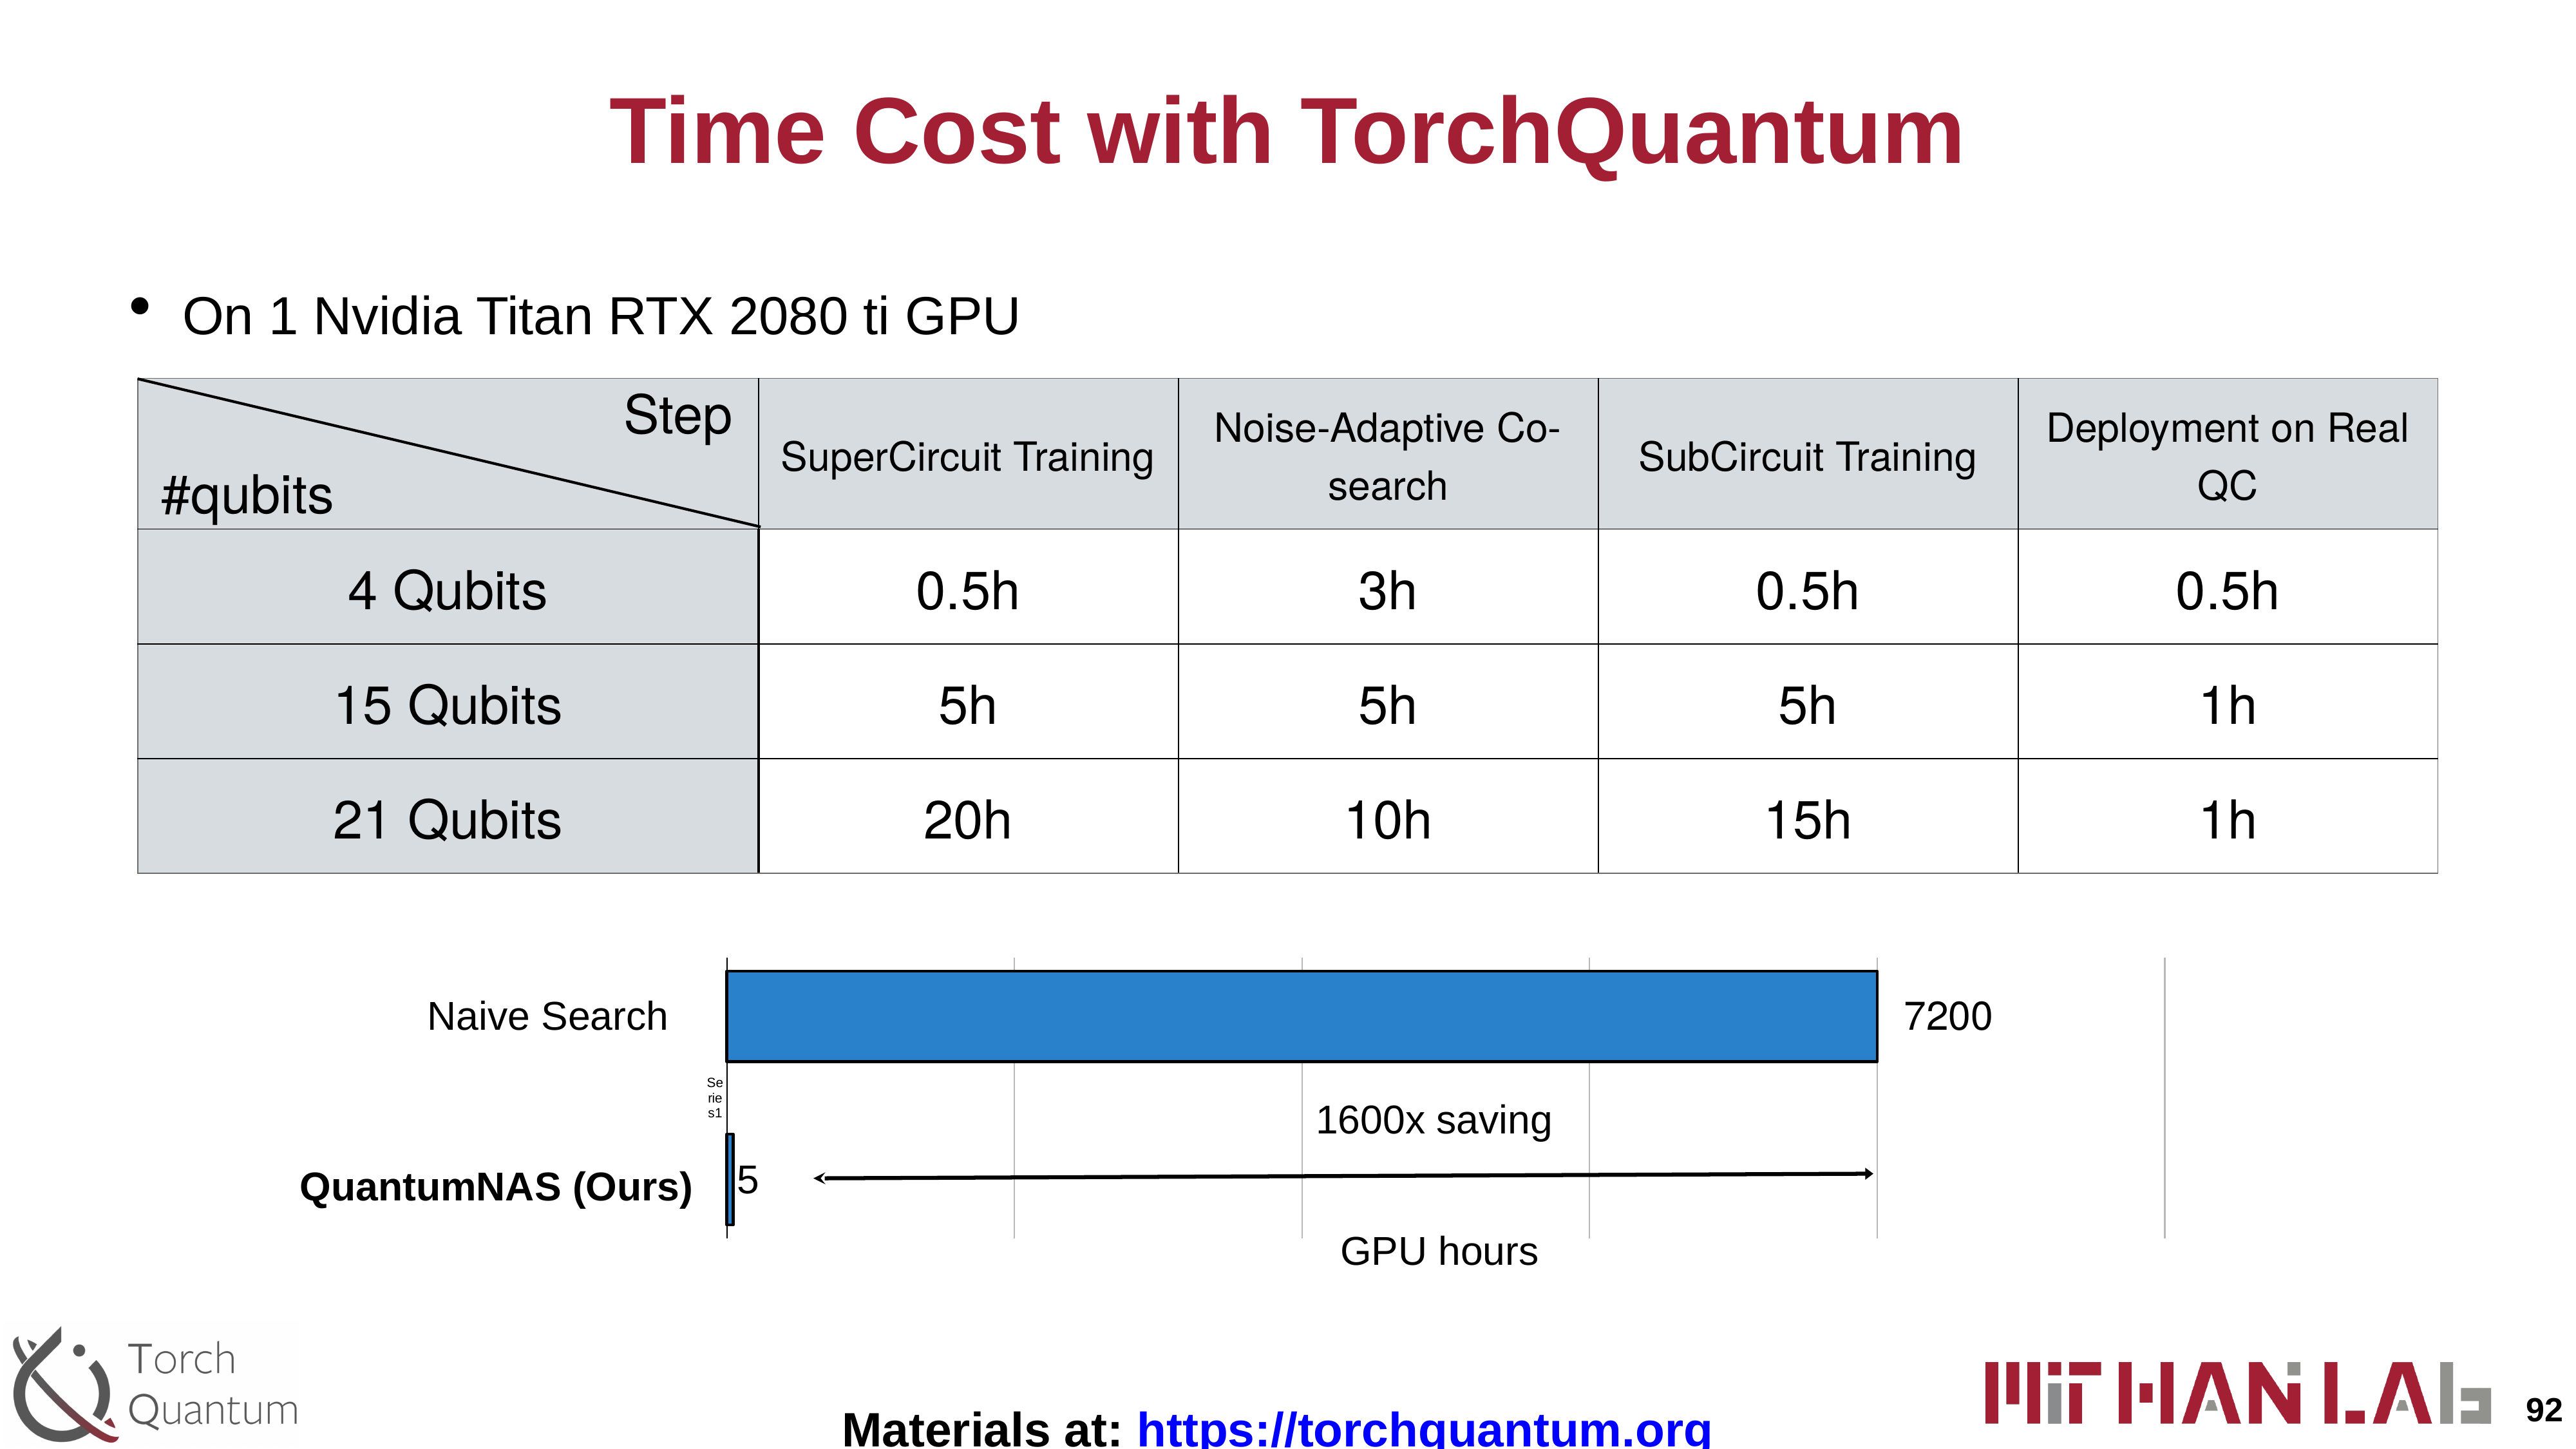

# Time Cost with TorchQuantum
On 1 Nvidia Titan RTX 2080 ti GPU
Step
|  | SuperCircuit Training | Noise-Adaptive Co-search | SubCircuit Training | Deployment on Real QC |
| --- | --- | --- | --- | --- |
| 4 Qubits | 0.5h | 3h | 0.5h | 0.5h |
| 15 Qubits | 5h | 5h | 5h | 1h |
| 21 Qubits | 20h | 10h | 15h | 1h |

 #qubits

### Chart

| Category | Human Life | QuantumNAS (Ours) |
|---|---|---|
|  | 800.0 | 4.5 |
Naive Search
7200
1600x saving
QuantumNAS (Ours)

GPU hours
92